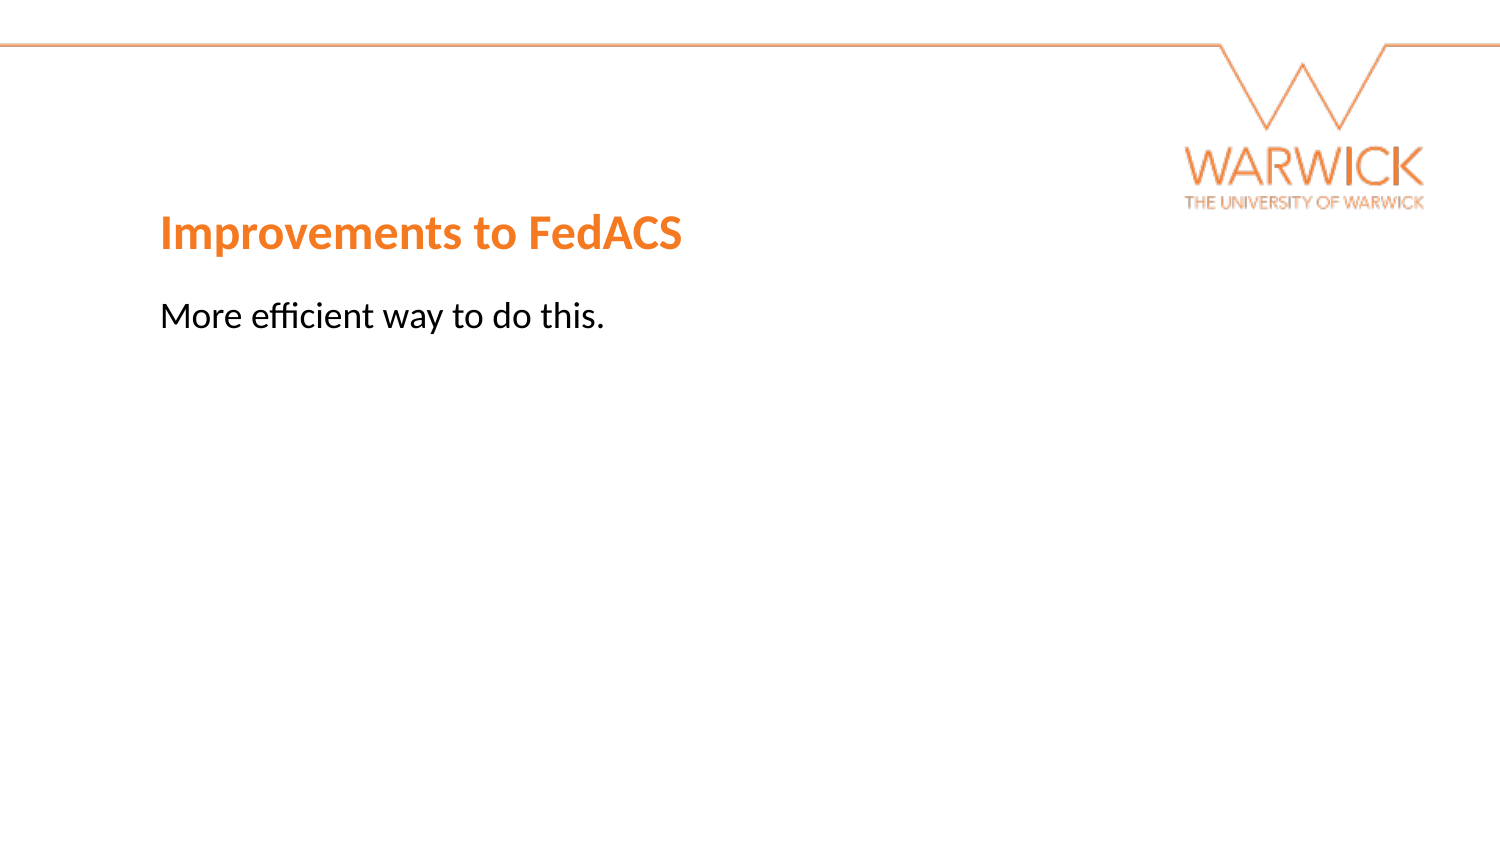

Improvements to FedACS

More efficient way to do this.